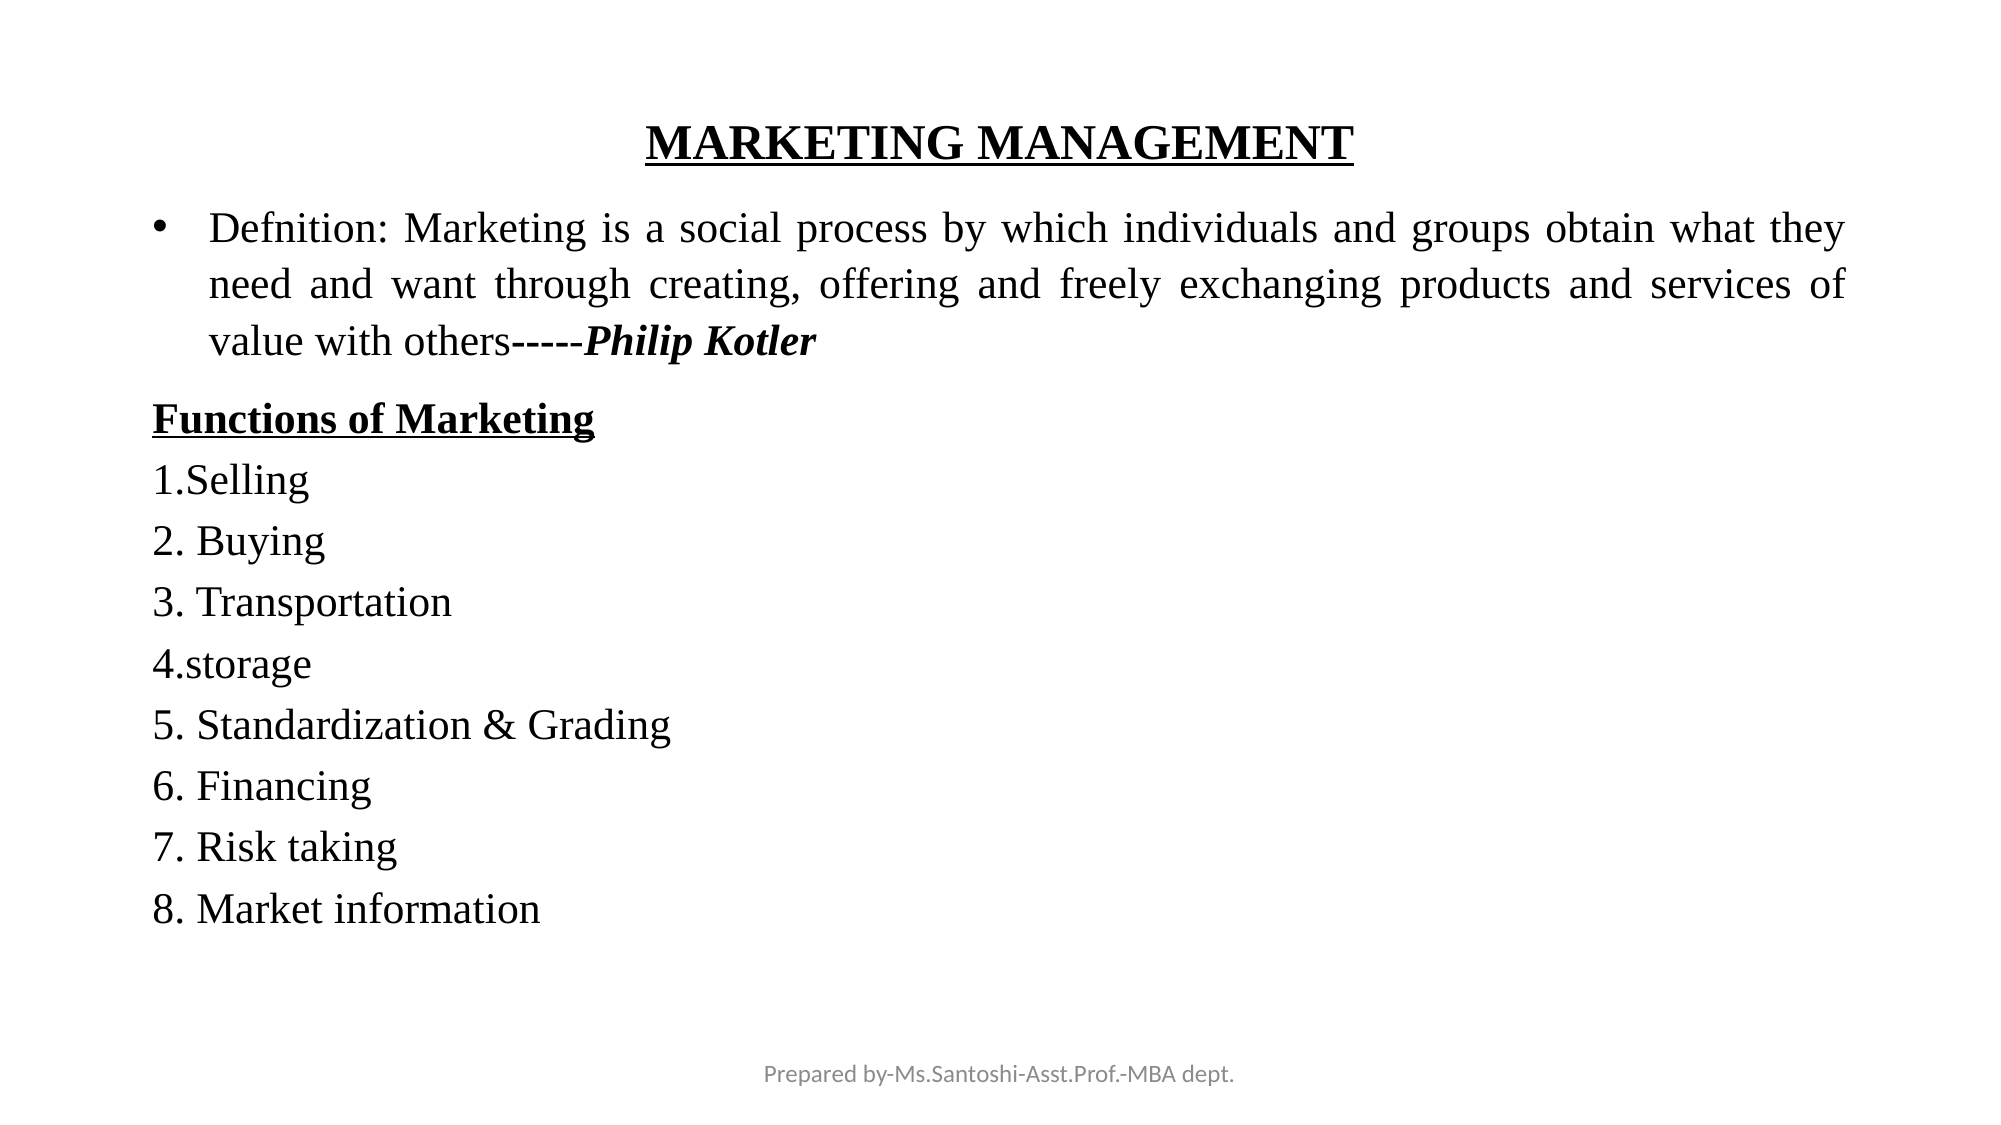

MARKETING MANAGEMENT
Defnition: Marketing is a social process by which individuals and groups obtain what they need and want through creating, offering and freely exchanging products and services of value with others-----Philip Kotler
Functions of Marketing
1.Selling
2. Buying
3. Transportation
4.storage
5. Standardization & Grading
6. Financing
7. Risk taking
8. Market information

Prepared by-Ms.Santoshi-Asst.Prof.-MBA dept.